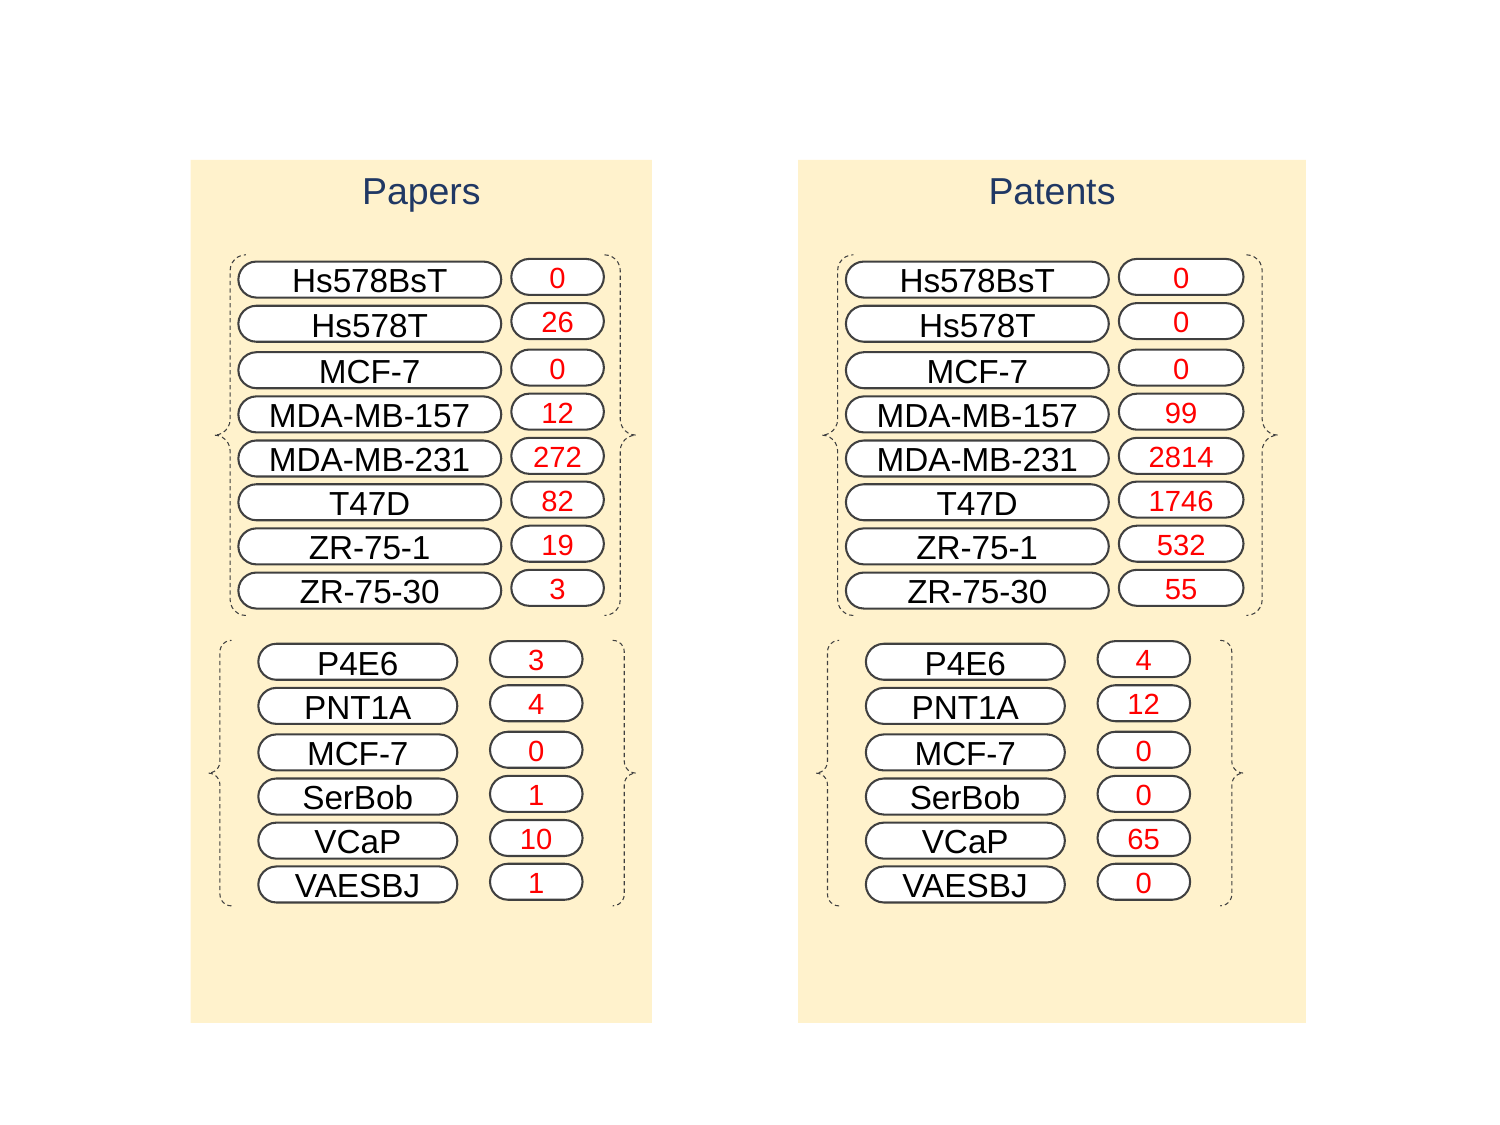

Papers
Patents

0
26
0
12
272
82
19
3
0
0
0
99
2814
1746
532
55
Hs578BsT
Hs578T
MCF-7
MDA-MB-157
MDA-MB-231
T47D
ZR-75-1
ZR-75-30
Hs578BsT
Hs578T
MCF-7
MDA-MB-157
MDA-MB-231
T47D
ZR-75-1
ZR-75-30

3
4
0
1
10
1
4
12
0
0
65
0
P4E6
PNT1A
MCF-7
SerBob
VCaP
VAESBJ
P4E6
PNT1A
MCF-7
SerBob
VCaP
VAESBJ